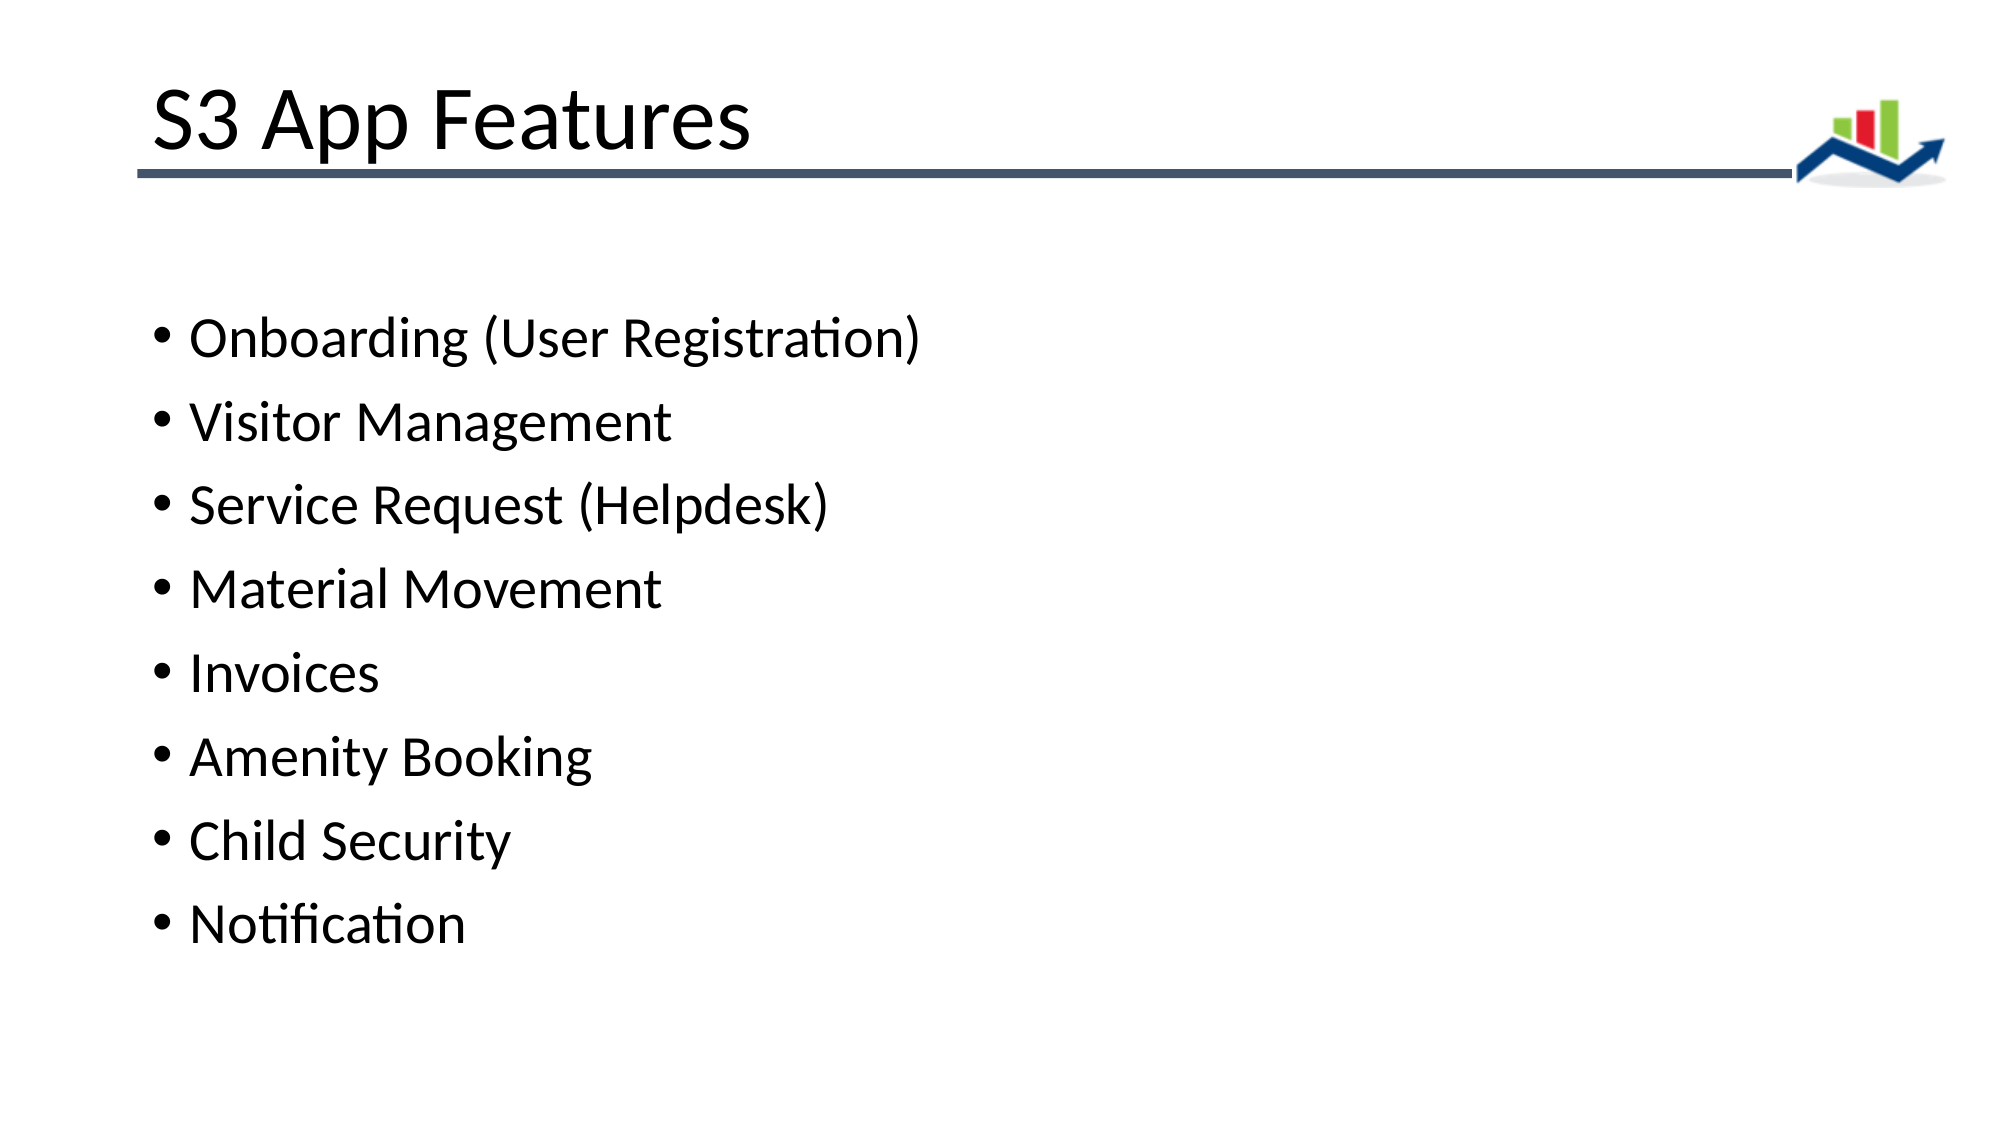

# S3 App Features
Onboarding (User Registration)
Visitor Management
Service Request (Helpdesk)
Material Movement
Invoices
Amenity Booking
Child Security
Notification